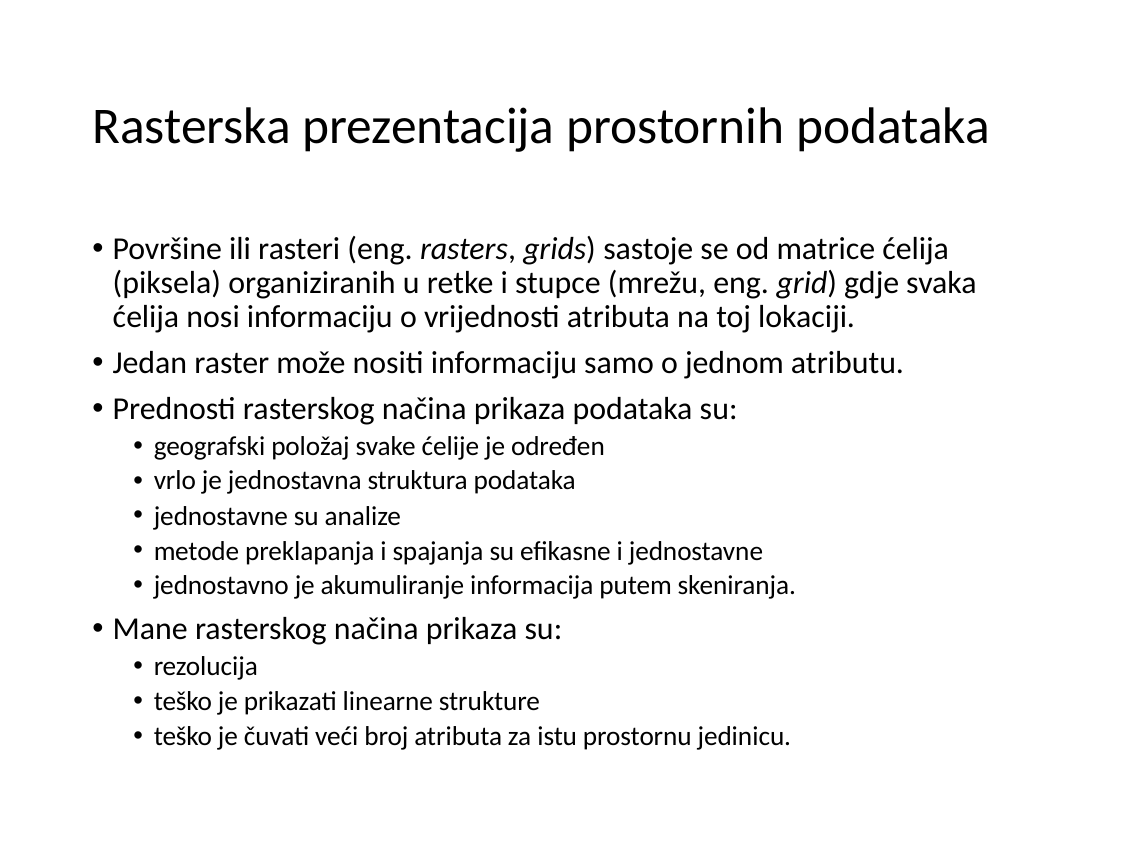

# Rasterska prezentacija prostornih podataka
Površine ili rasteri (eng. rasters, grids) sastoje se od matrice ćelija (piksela) organiziranih u retke i stupce (mrežu, eng. grid) gdje svaka ćelija nosi informaciju o vrijednosti atributa na toj lokaciji.
Jedan raster može nositi informaciju samo o jednom atributu.
Prednosti rasterskog načina prikaza podataka su:
geografski položaj svake ćelije je određen
vrlo je jednostavna struktura podataka
jednostavne su analize
metode preklapanja i spajanja su efikasne i jednostavne
jednostavno je akumuliranje informacija putem skeniranja.
Mane rasterskog načina prikaza su:
rezolucija
teško je prikazati linearne strukture
teško je čuvati veći broj atributa za istu prostornu jedinicu.